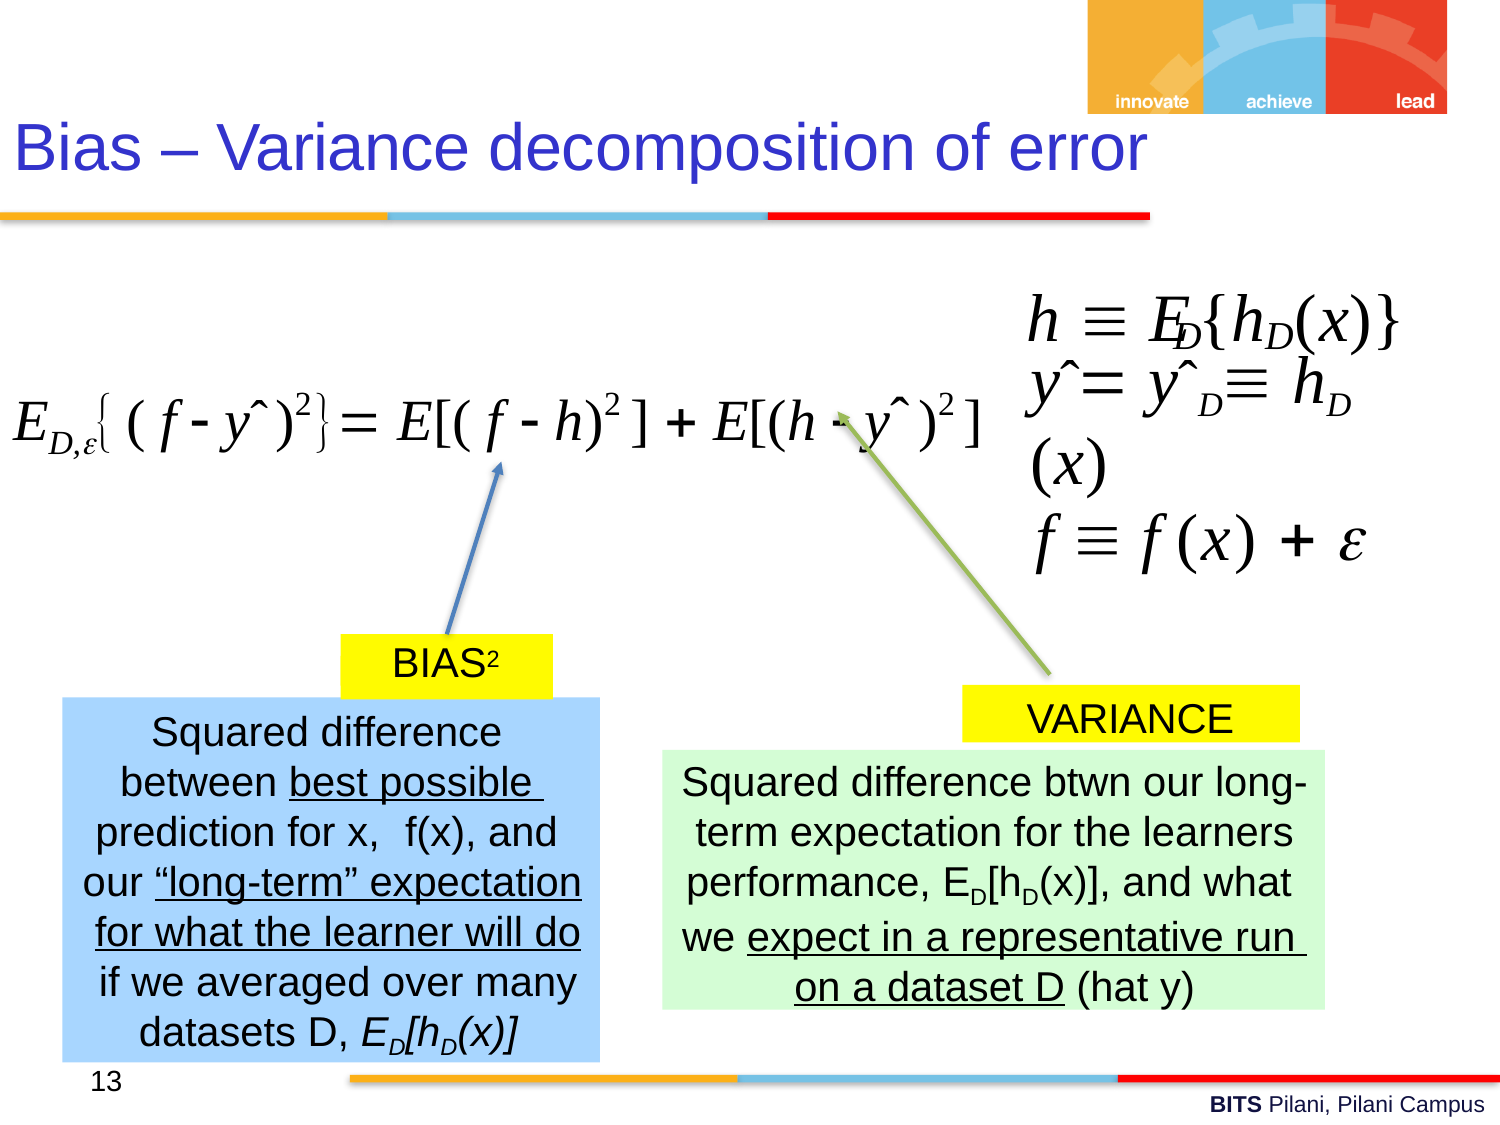

Bias – Variance decomposition of error
h ≡ E	{h	(x)}
ED,ε{ ( f − yˆ )2 }= E[( f − h)2 ] + E[(h − yˆ )2 ]
D	D
yˆ = yˆD ≡ hD (x)
f ≡ f (x) + ε

BIAS2
VARIANCE

Squared difference  between best possible  prediction for x,	f(x), and  our “long-term” expectation  for what the learner will do  if we averaged over many
Squared difference btwn our long-  term expectation for the learners  performance, ED[hD(x)], and what  we expect in a representative run  on a dataset D (hat y)
datasets D, ED[hD(x)]
13